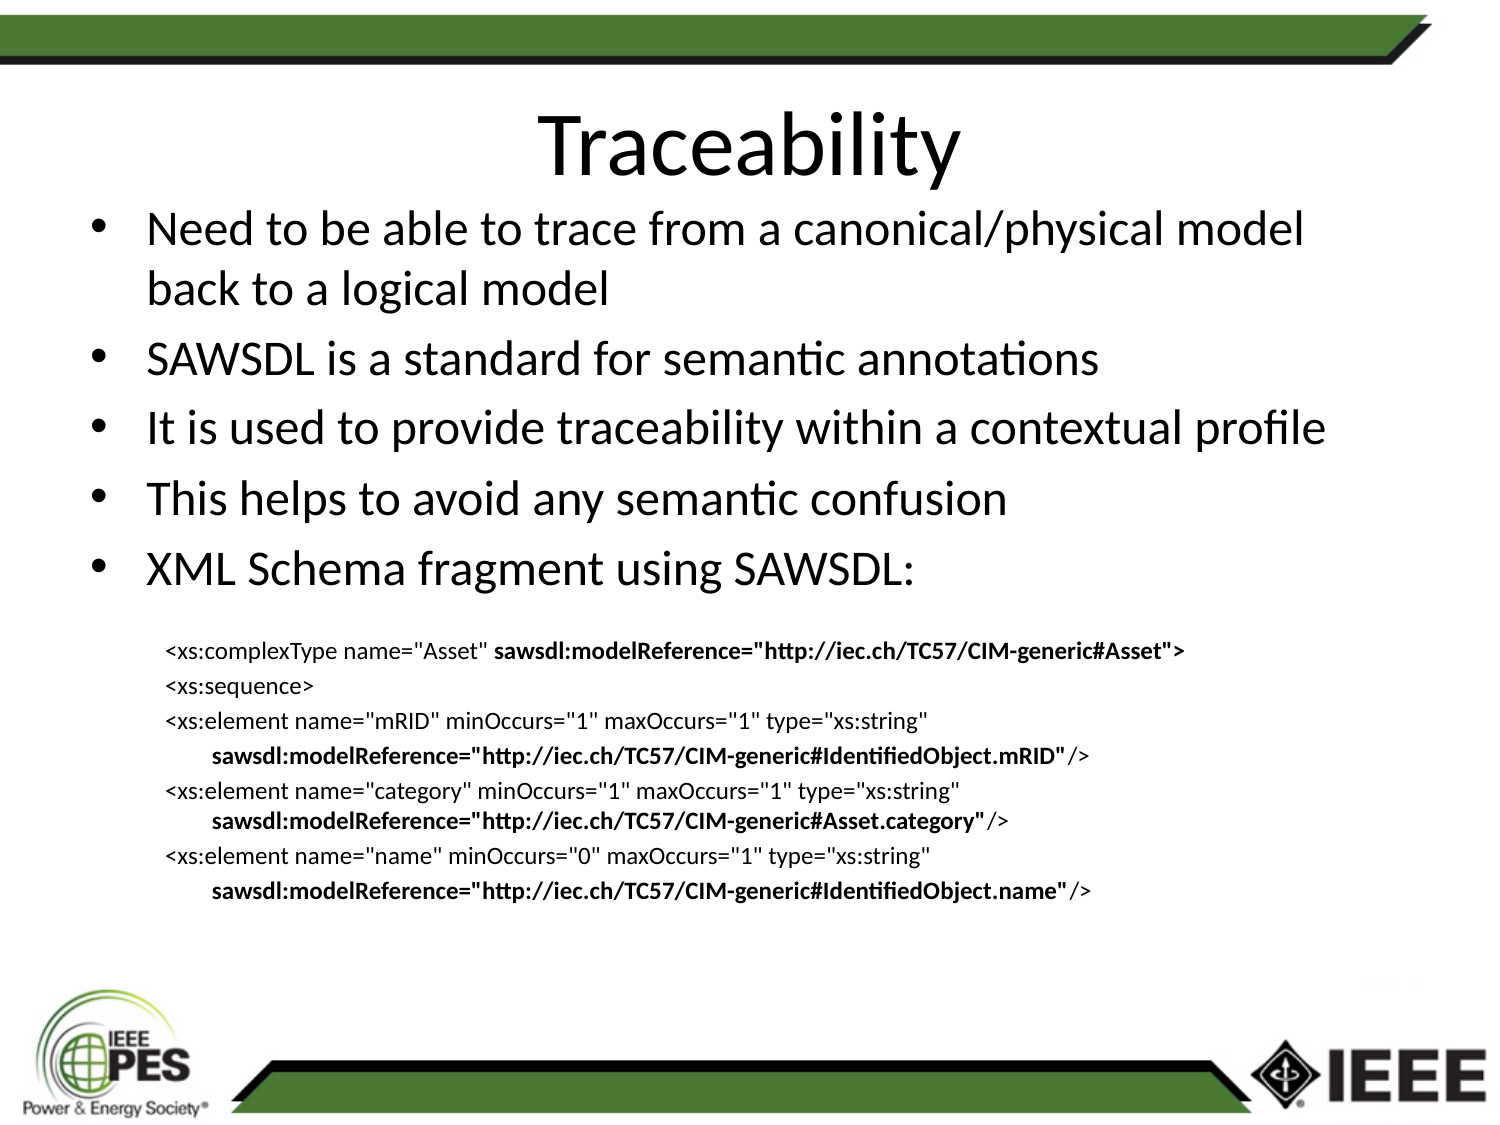

# Traceability
Need to be able to trace from a canonical/physical model back to a logical model
SAWSDL is a standard for semantic annotations
It is used to provide traceability within a contextual profile
This helps to avoid any semantic confusion
XML Schema fragment using SAWSDL:

<xs:complexType name="Asset" sawsdl:modelReference="http://iec.ch/TC57/CIM-generic#Asset">
<xs:sequence>
<xs:element name="mRID" minOccurs="1" maxOccurs="1" type="xs:string"
	sawsdl:modelReference="http://iec.ch/TC57/CIM-generic#IdentifiedObject.mRID"/>
<xs:element name="category" minOccurs="1" maxOccurs="1" type="xs:string" sawsdl:modelReference="http://iec.ch/TC57/CIM-generic#Asset.category"/>
<xs:element name="name" minOccurs="0" maxOccurs="1" type="xs:string"
	sawsdl:modelReference="http://iec.ch/TC57/CIM-generic#IdentifiedObject.name"/>